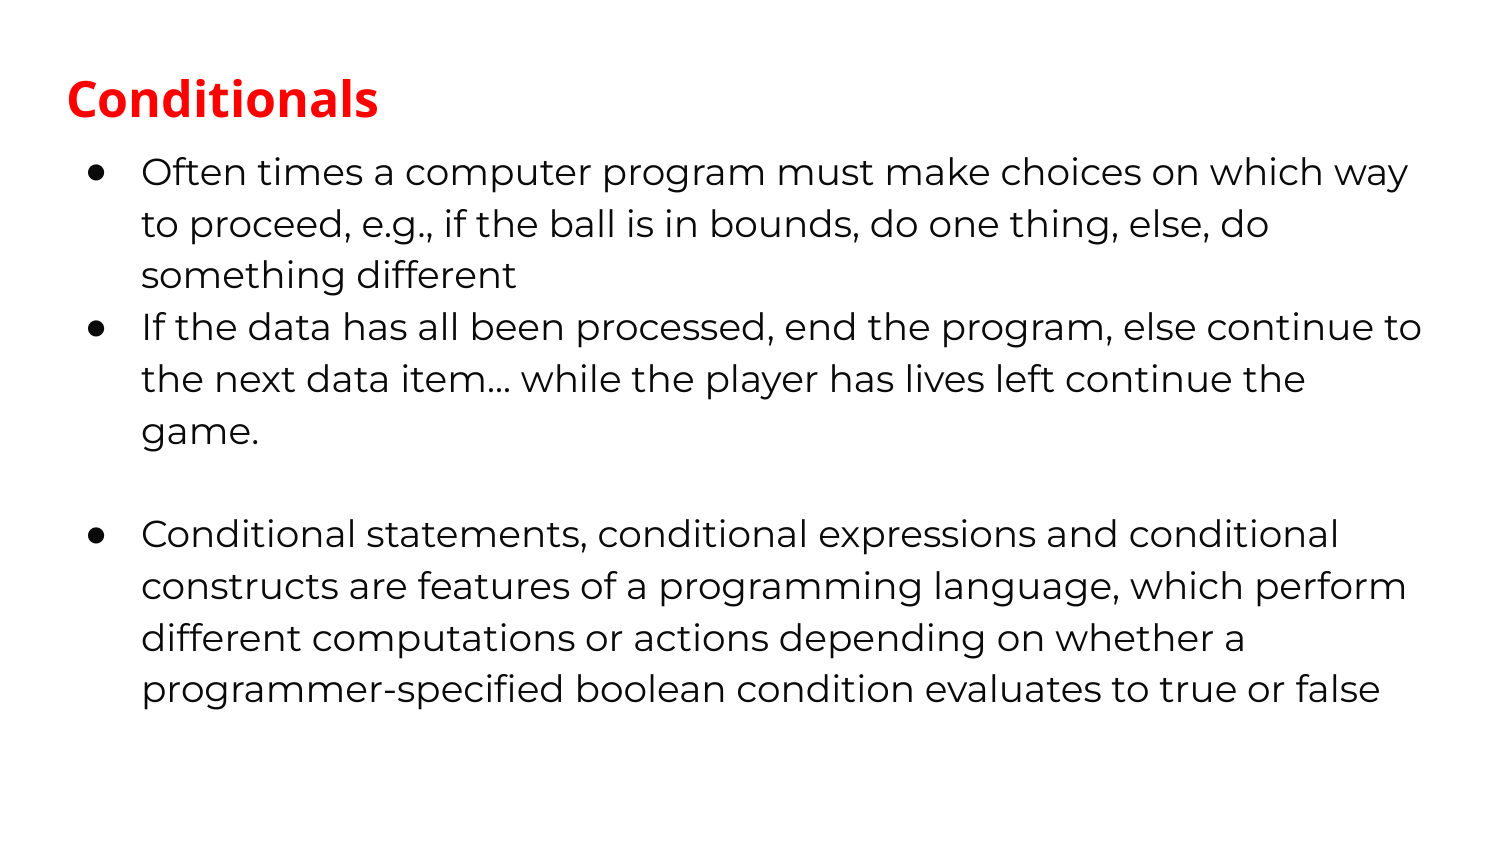

# Conditionals
Often times a computer program must make choices on which way to proceed, e.g., if the ball is in bounds, do one thing, else, do something different
If the data has all been processed, end the program, else continue to the next data item... while the player has lives left continue the game.

Conditional statements, conditional expressions and conditional constructs are features of a programming language, which perform different computations or actions depending on whether a programmer-specified boolean condition evaluates to true or false